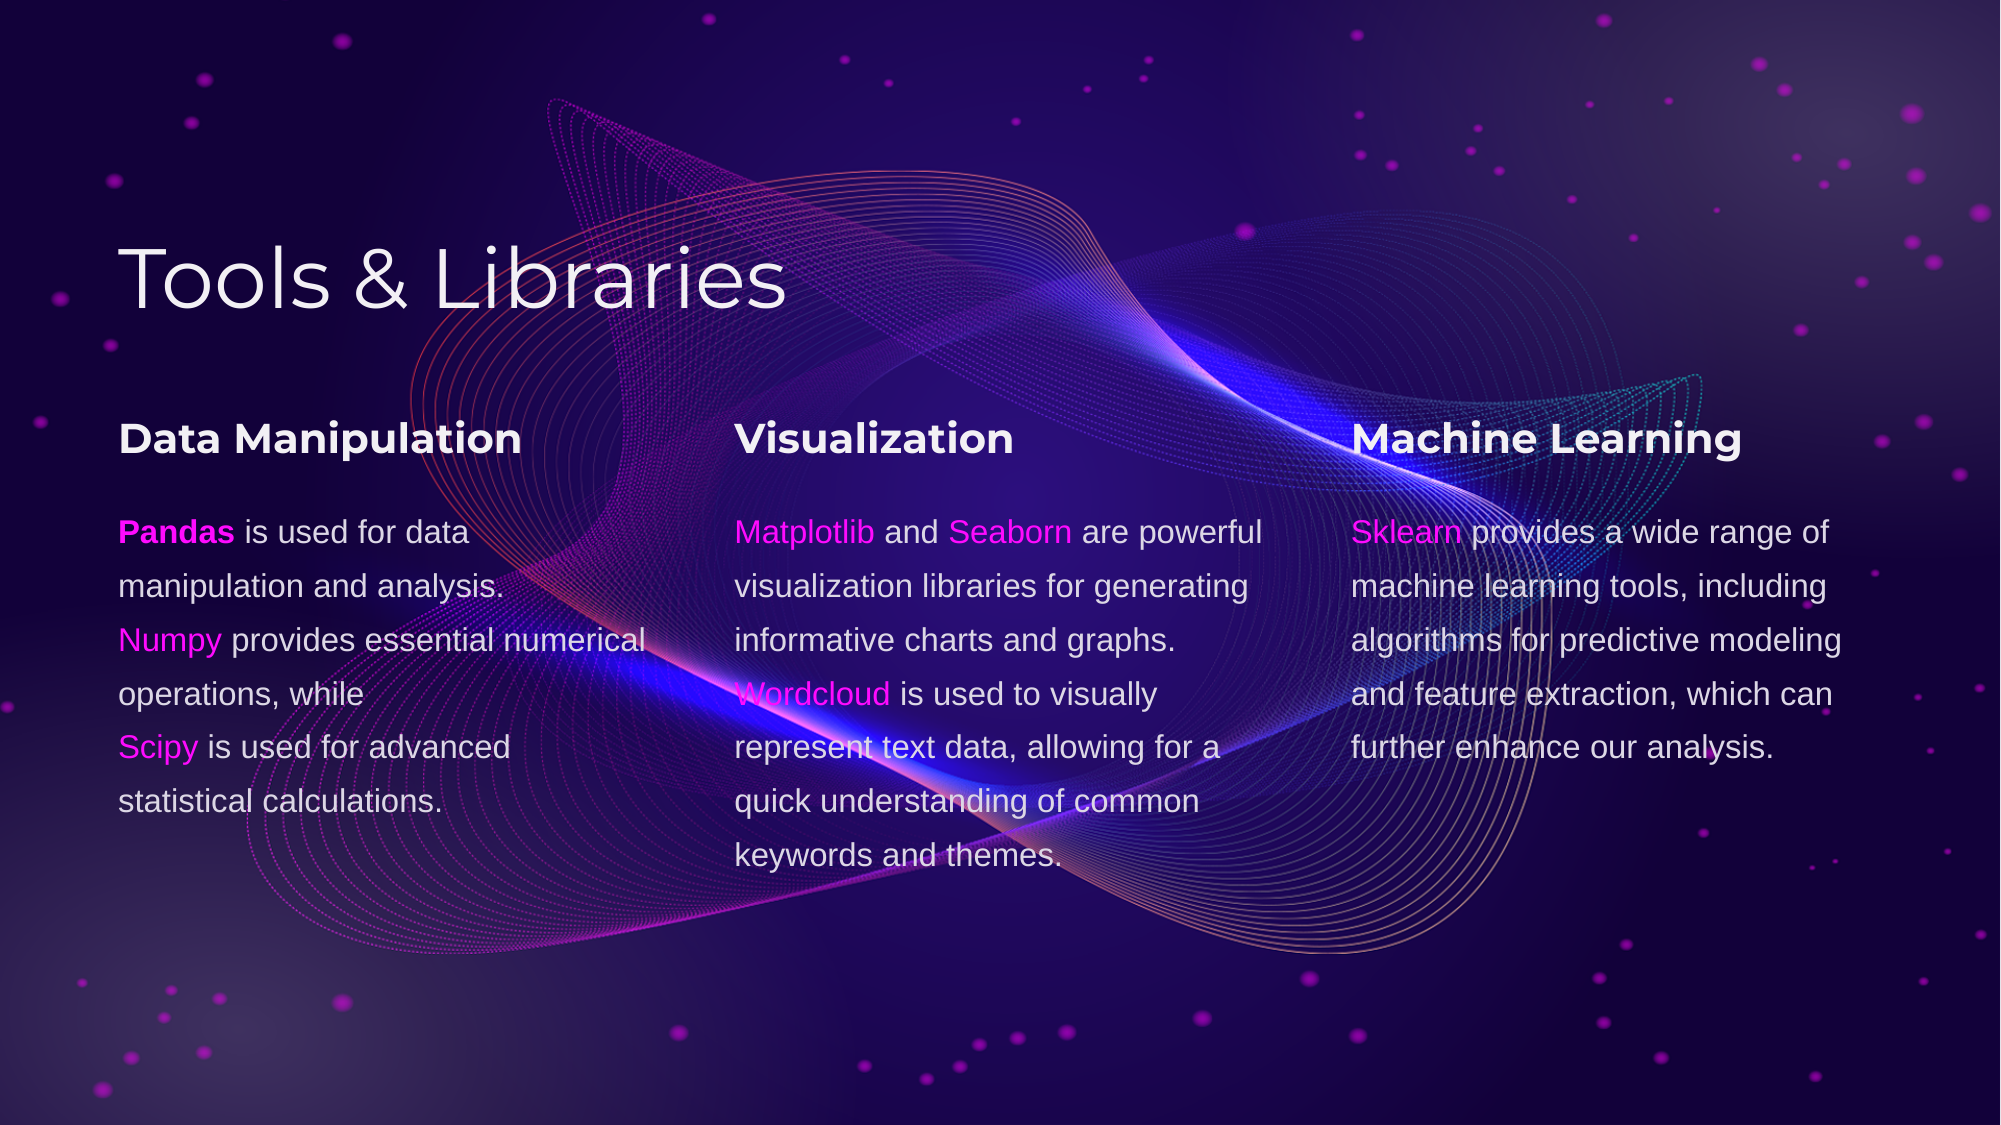

Tools & Libraries
Data Manipulation
Visualization
Machine Learning
Matplotlib and Seaborn are powerful visualization libraries for generating informative charts and graphs.
Wordcloud is used to visually represent text data, allowing for a quick understanding of common keywords and themes.
Pandas is used for data manipulation and analysis.
Numpy provides essential numerical operations, while
Scipy is used for advanced statistical calculations.
Sklearn provides a wide range of machine learning tools, including algorithms for predictive modeling and feature extraction, which can further enhance our analysis.